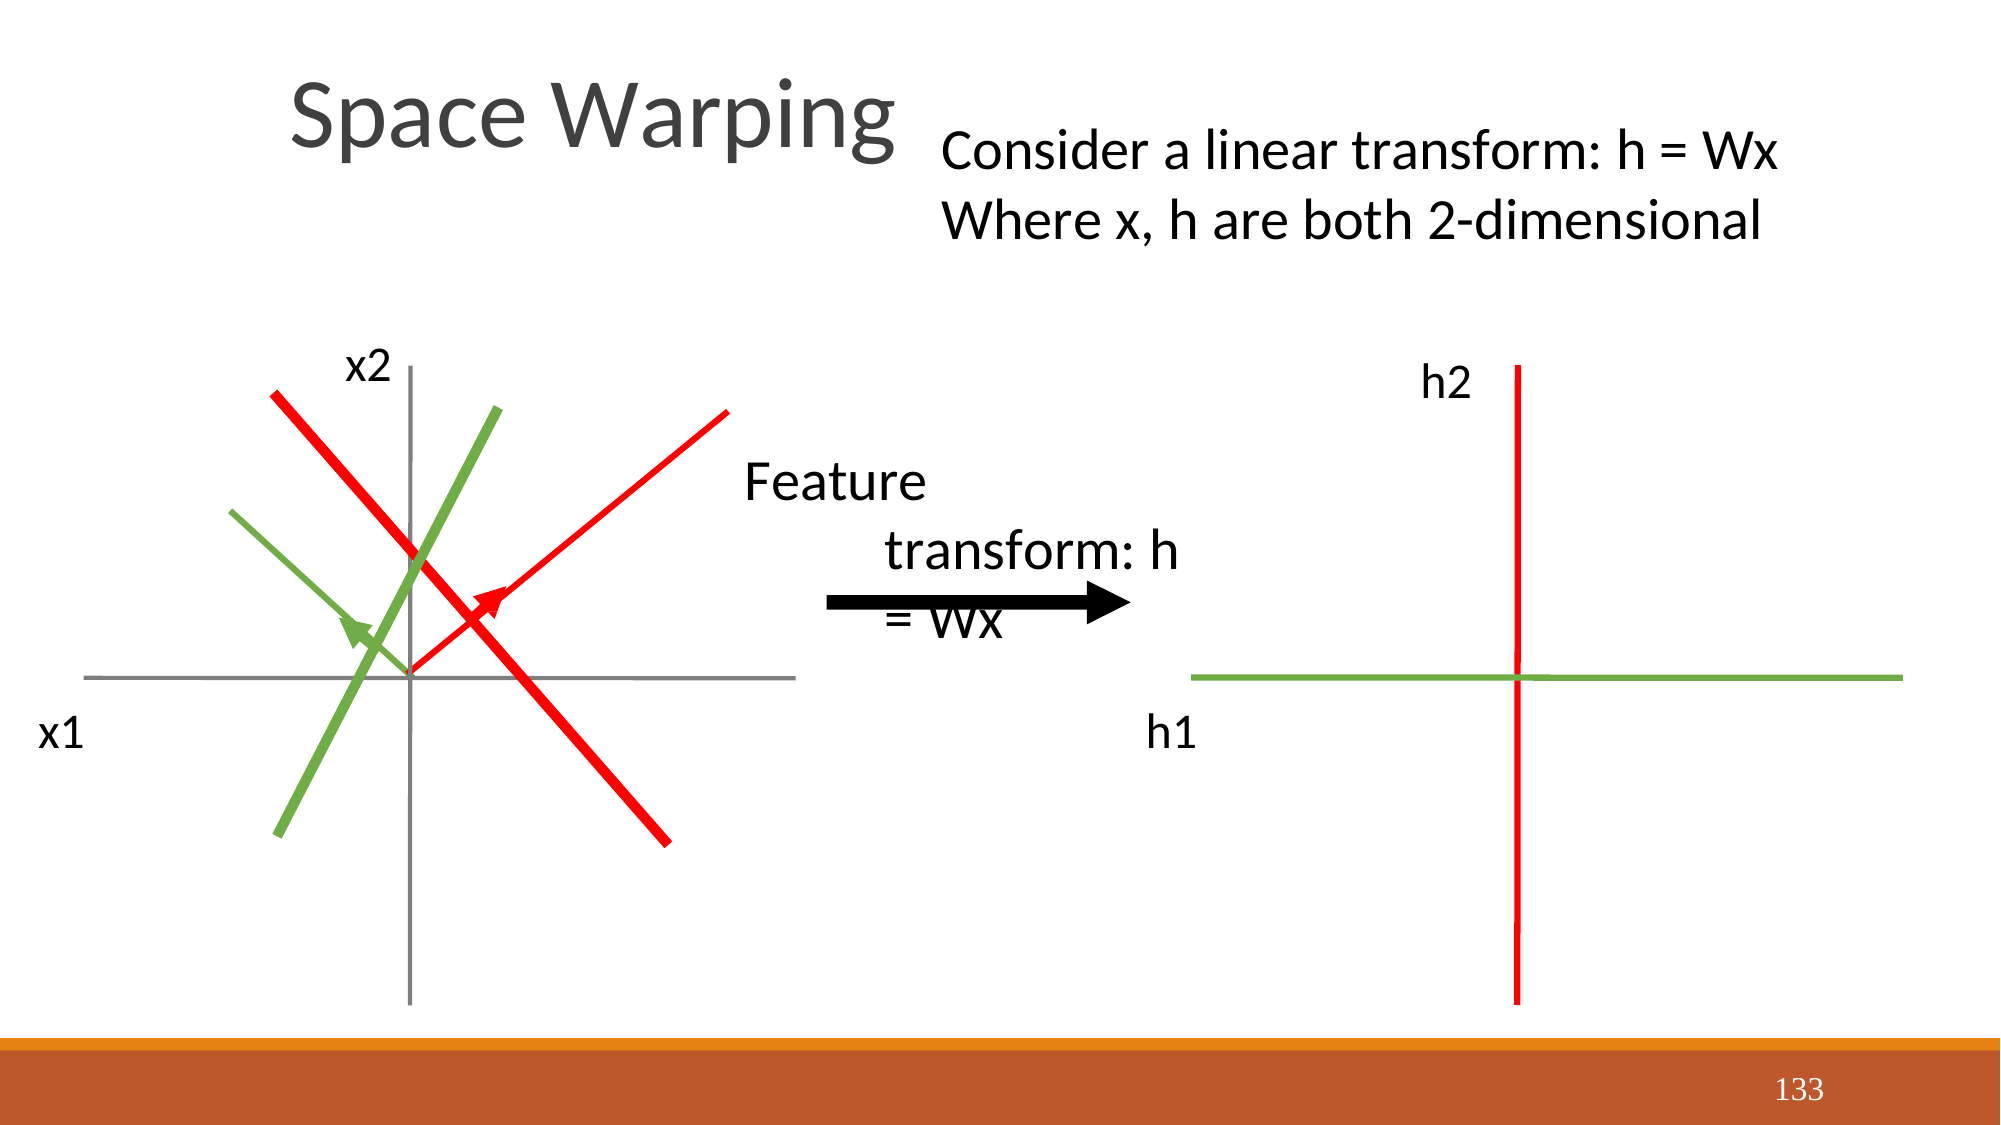

# Space Warping
Consider a linear transform: h = Wx Where x, h are both 2-dimensional
x2
h2

Feature transform: h = Wx

h1
x1

133
Justin Johnson
September 18, 2019
Lecture 5 -